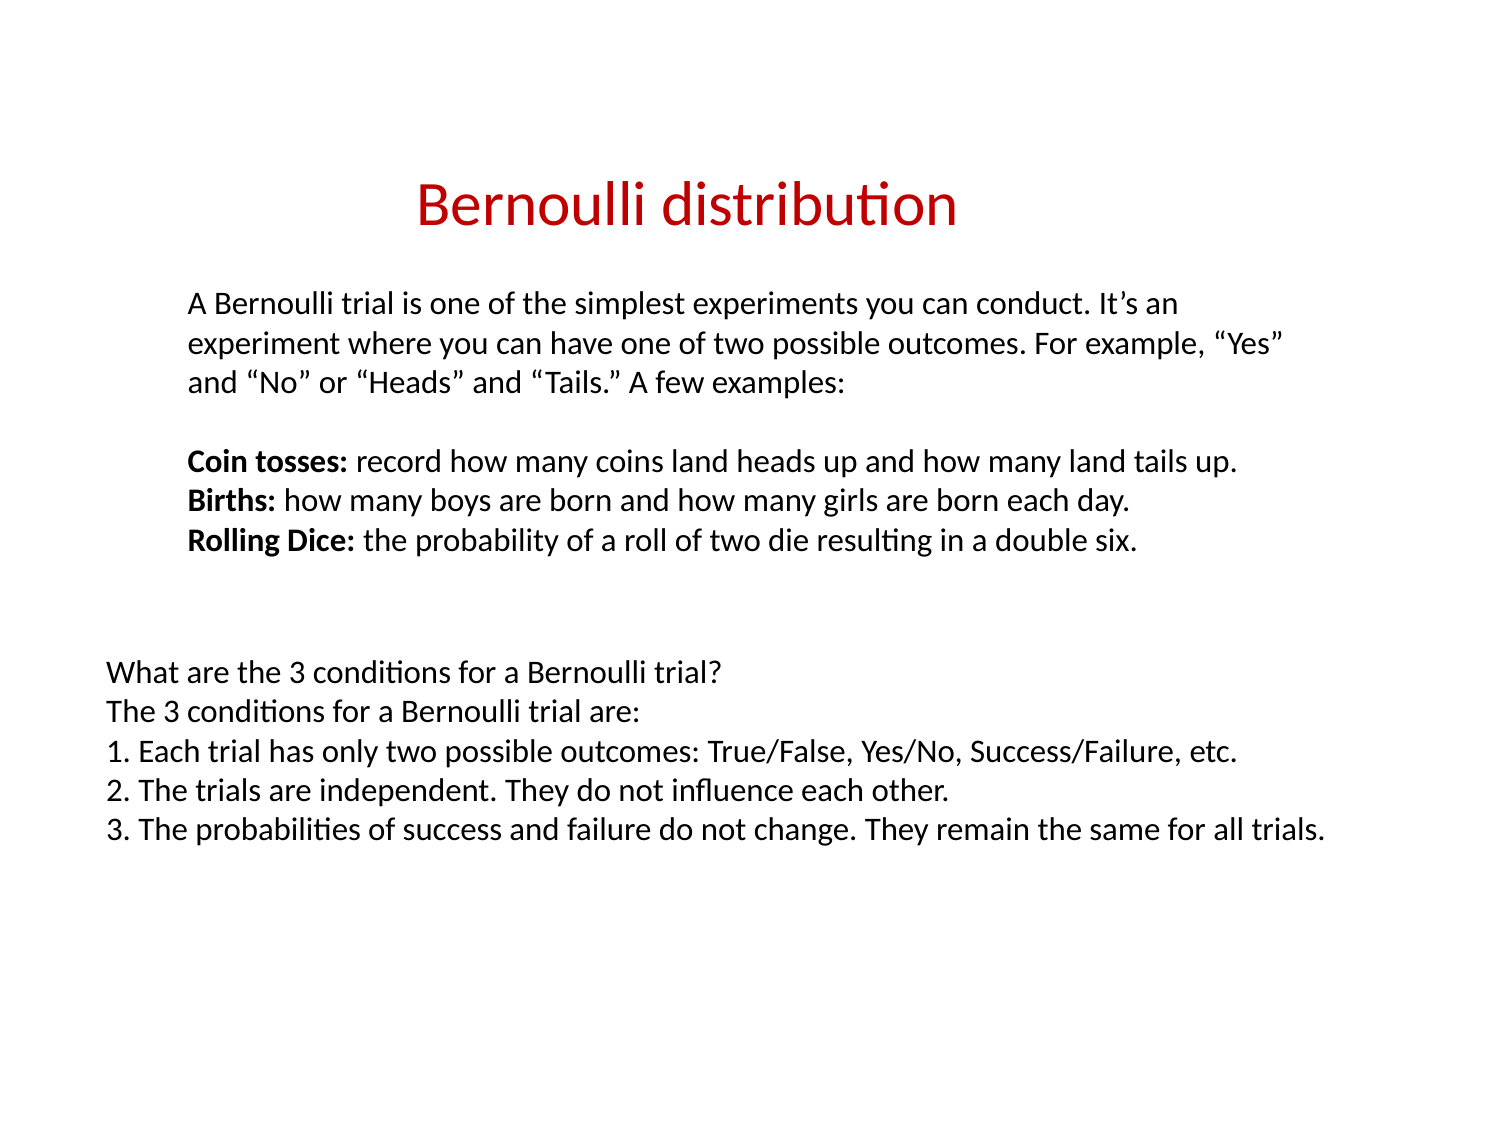

# Bernoulli distribution
A Bernoulli trial is one of the simplest experiments you can conduct. It’s an experiment where you can have one of two possible outcomes. For example, “Yes” and “No” or “Heads” and “Tails.” A few examples:

Coin tosses: record how many coins land heads up and how many land tails up.
Births: how many boys are born and how many girls are born each day.
Rolling Dice: the probability of a roll of two die resulting in a double six.
What are the 3 conditions for a Bernoulli trial?
The 3 conditions for a Bernoulli trial are:
1. Each trial has only two possible outcomes: True/False, Yes/No, Success/Failure, etc.
2. The trials are independent. They do not influence each other.
3. The probabilities of success and failure do not change. They remain the same for all trials.